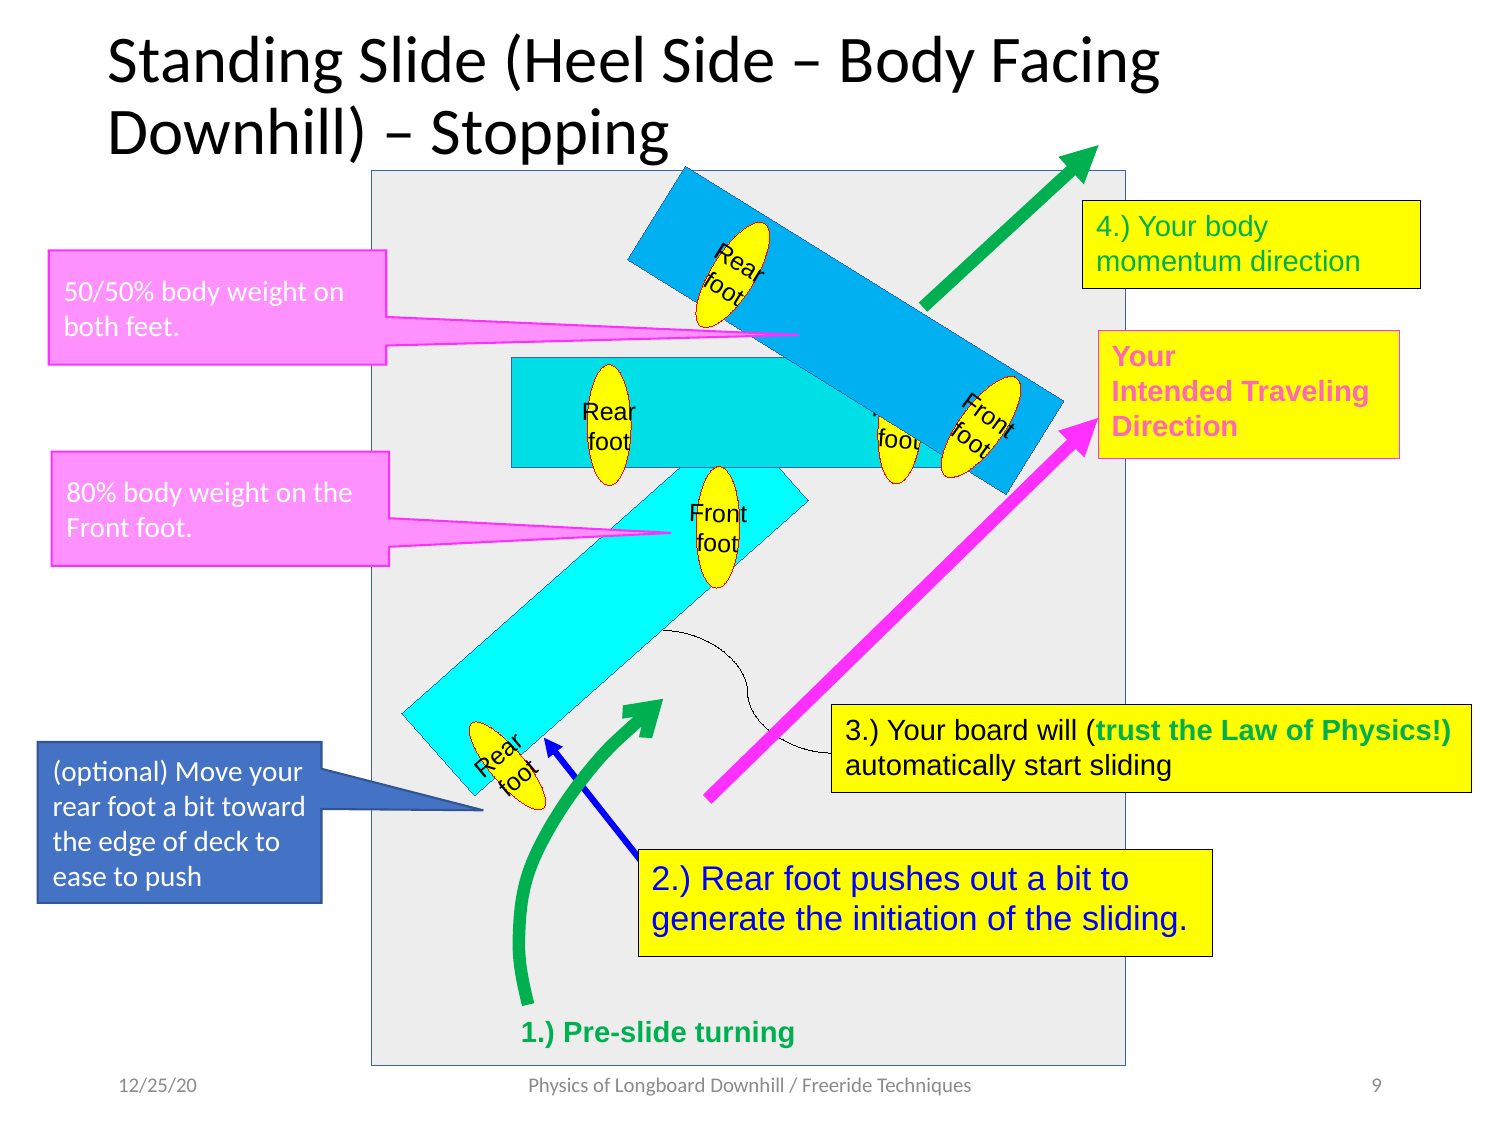

# Standing Slide (Heel Side – Body Facing Downhill) – Stopping

4.) Your body momentum direction
50/50% body weight on both feet.

Front
foot
Rear
foot
Your
Intended Traveling
Direction

Front
foot
Rear
foot

80% body weight on the Front foot.
Front
foot

3.) Your board will (trust the Law of Physics!) automatically start sliding
Rear
foot

(optional) Move your rear foot a bit toward the edge of deck to ease to push
2.) Rear foot pushes out a bit to generate the initiation of the sliding.
1.) Pre-slide turning
12/25/20
Physics of Longboard Downhill / Freeride Techniques
9